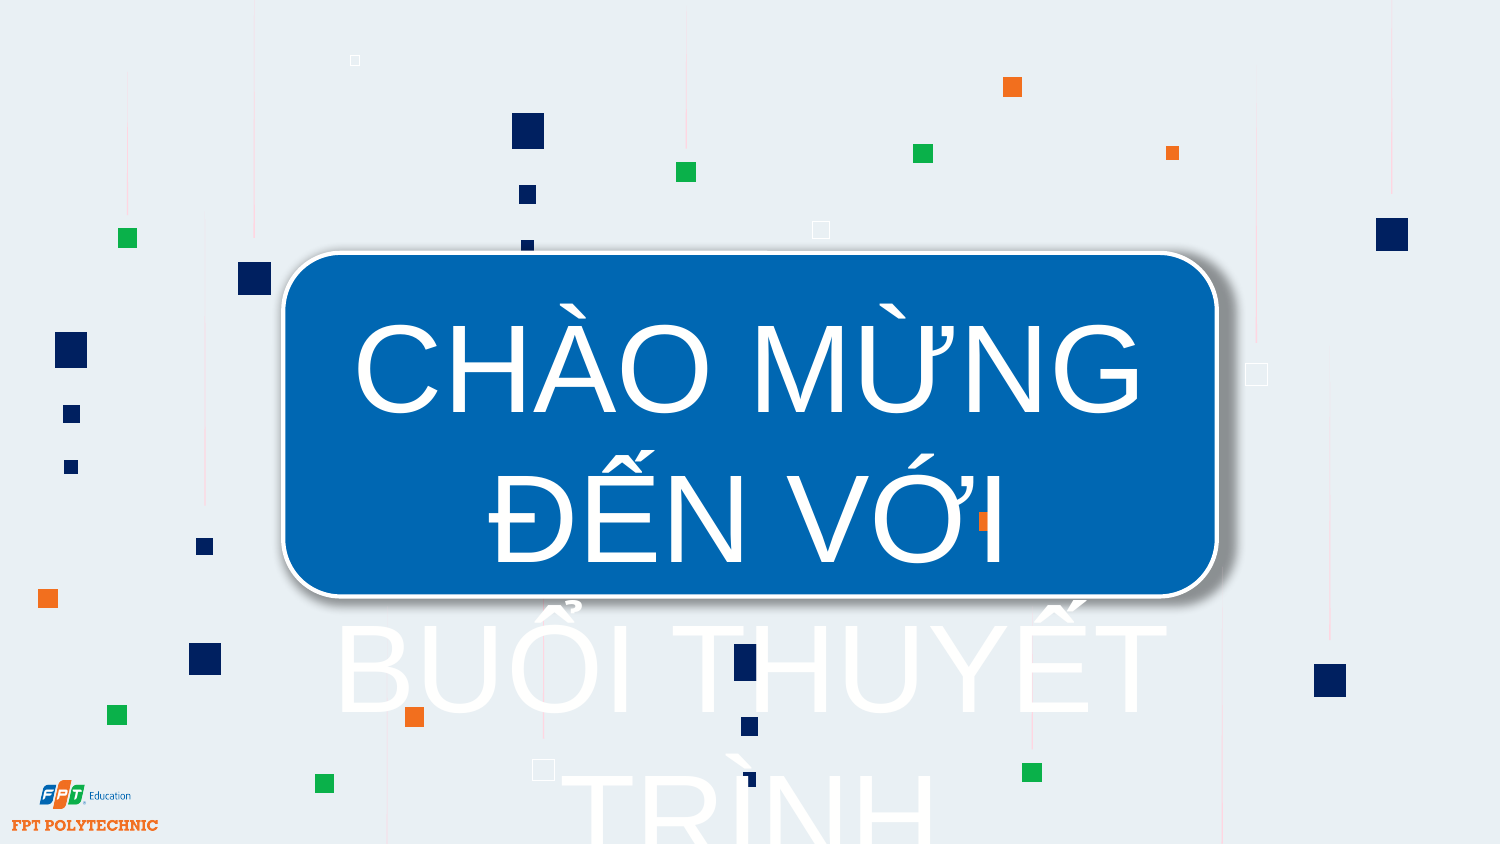

CHÀO MỪNG ĐẾN VỚI BUỔI THUYẾT TRÌNH